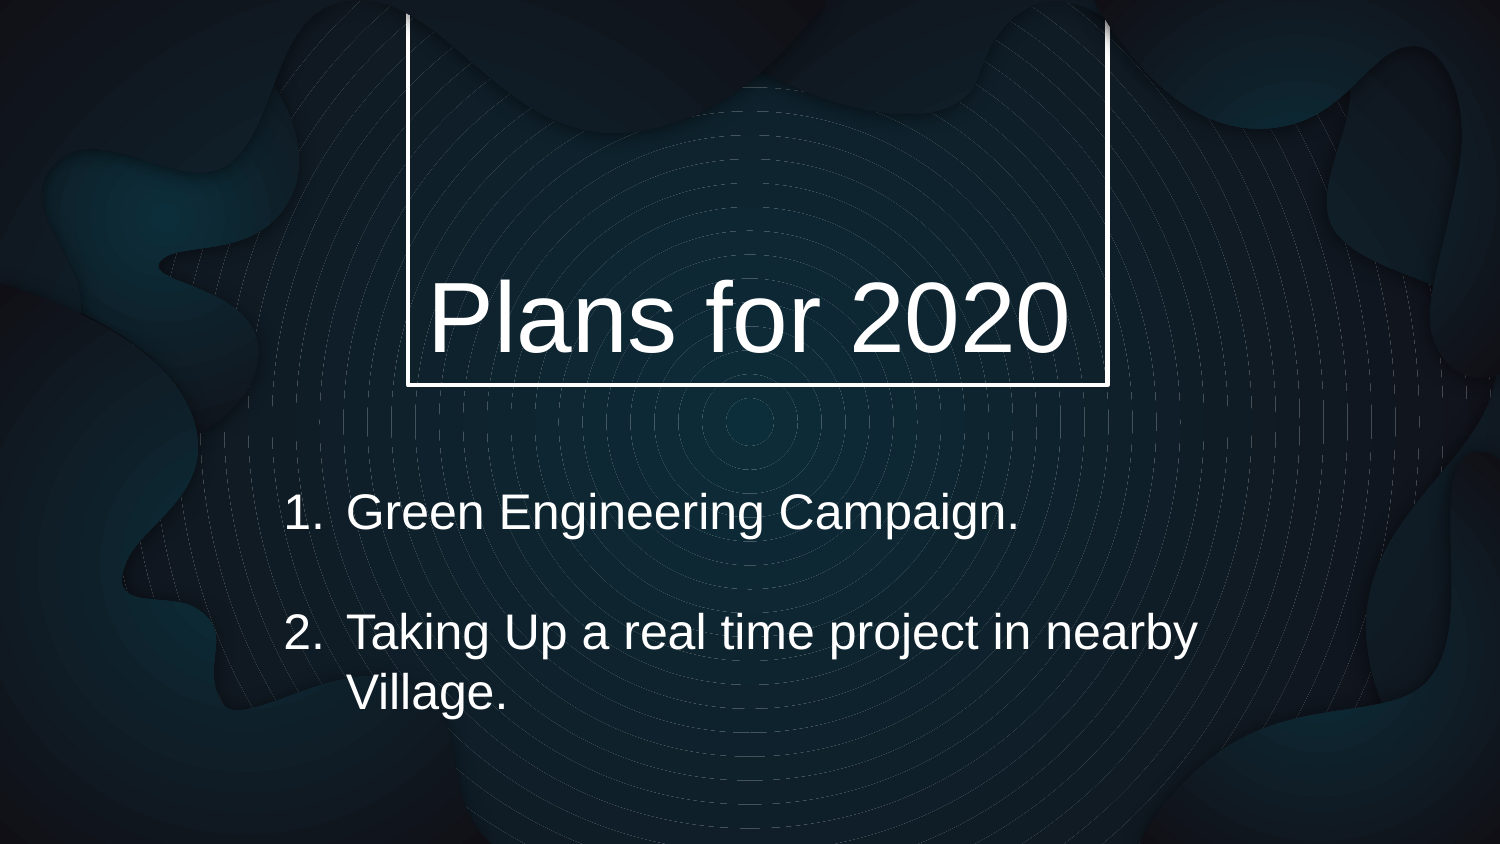

Plans for 2020
Green Engineering Campaign.

Taking Up a real time project in nearby Village.